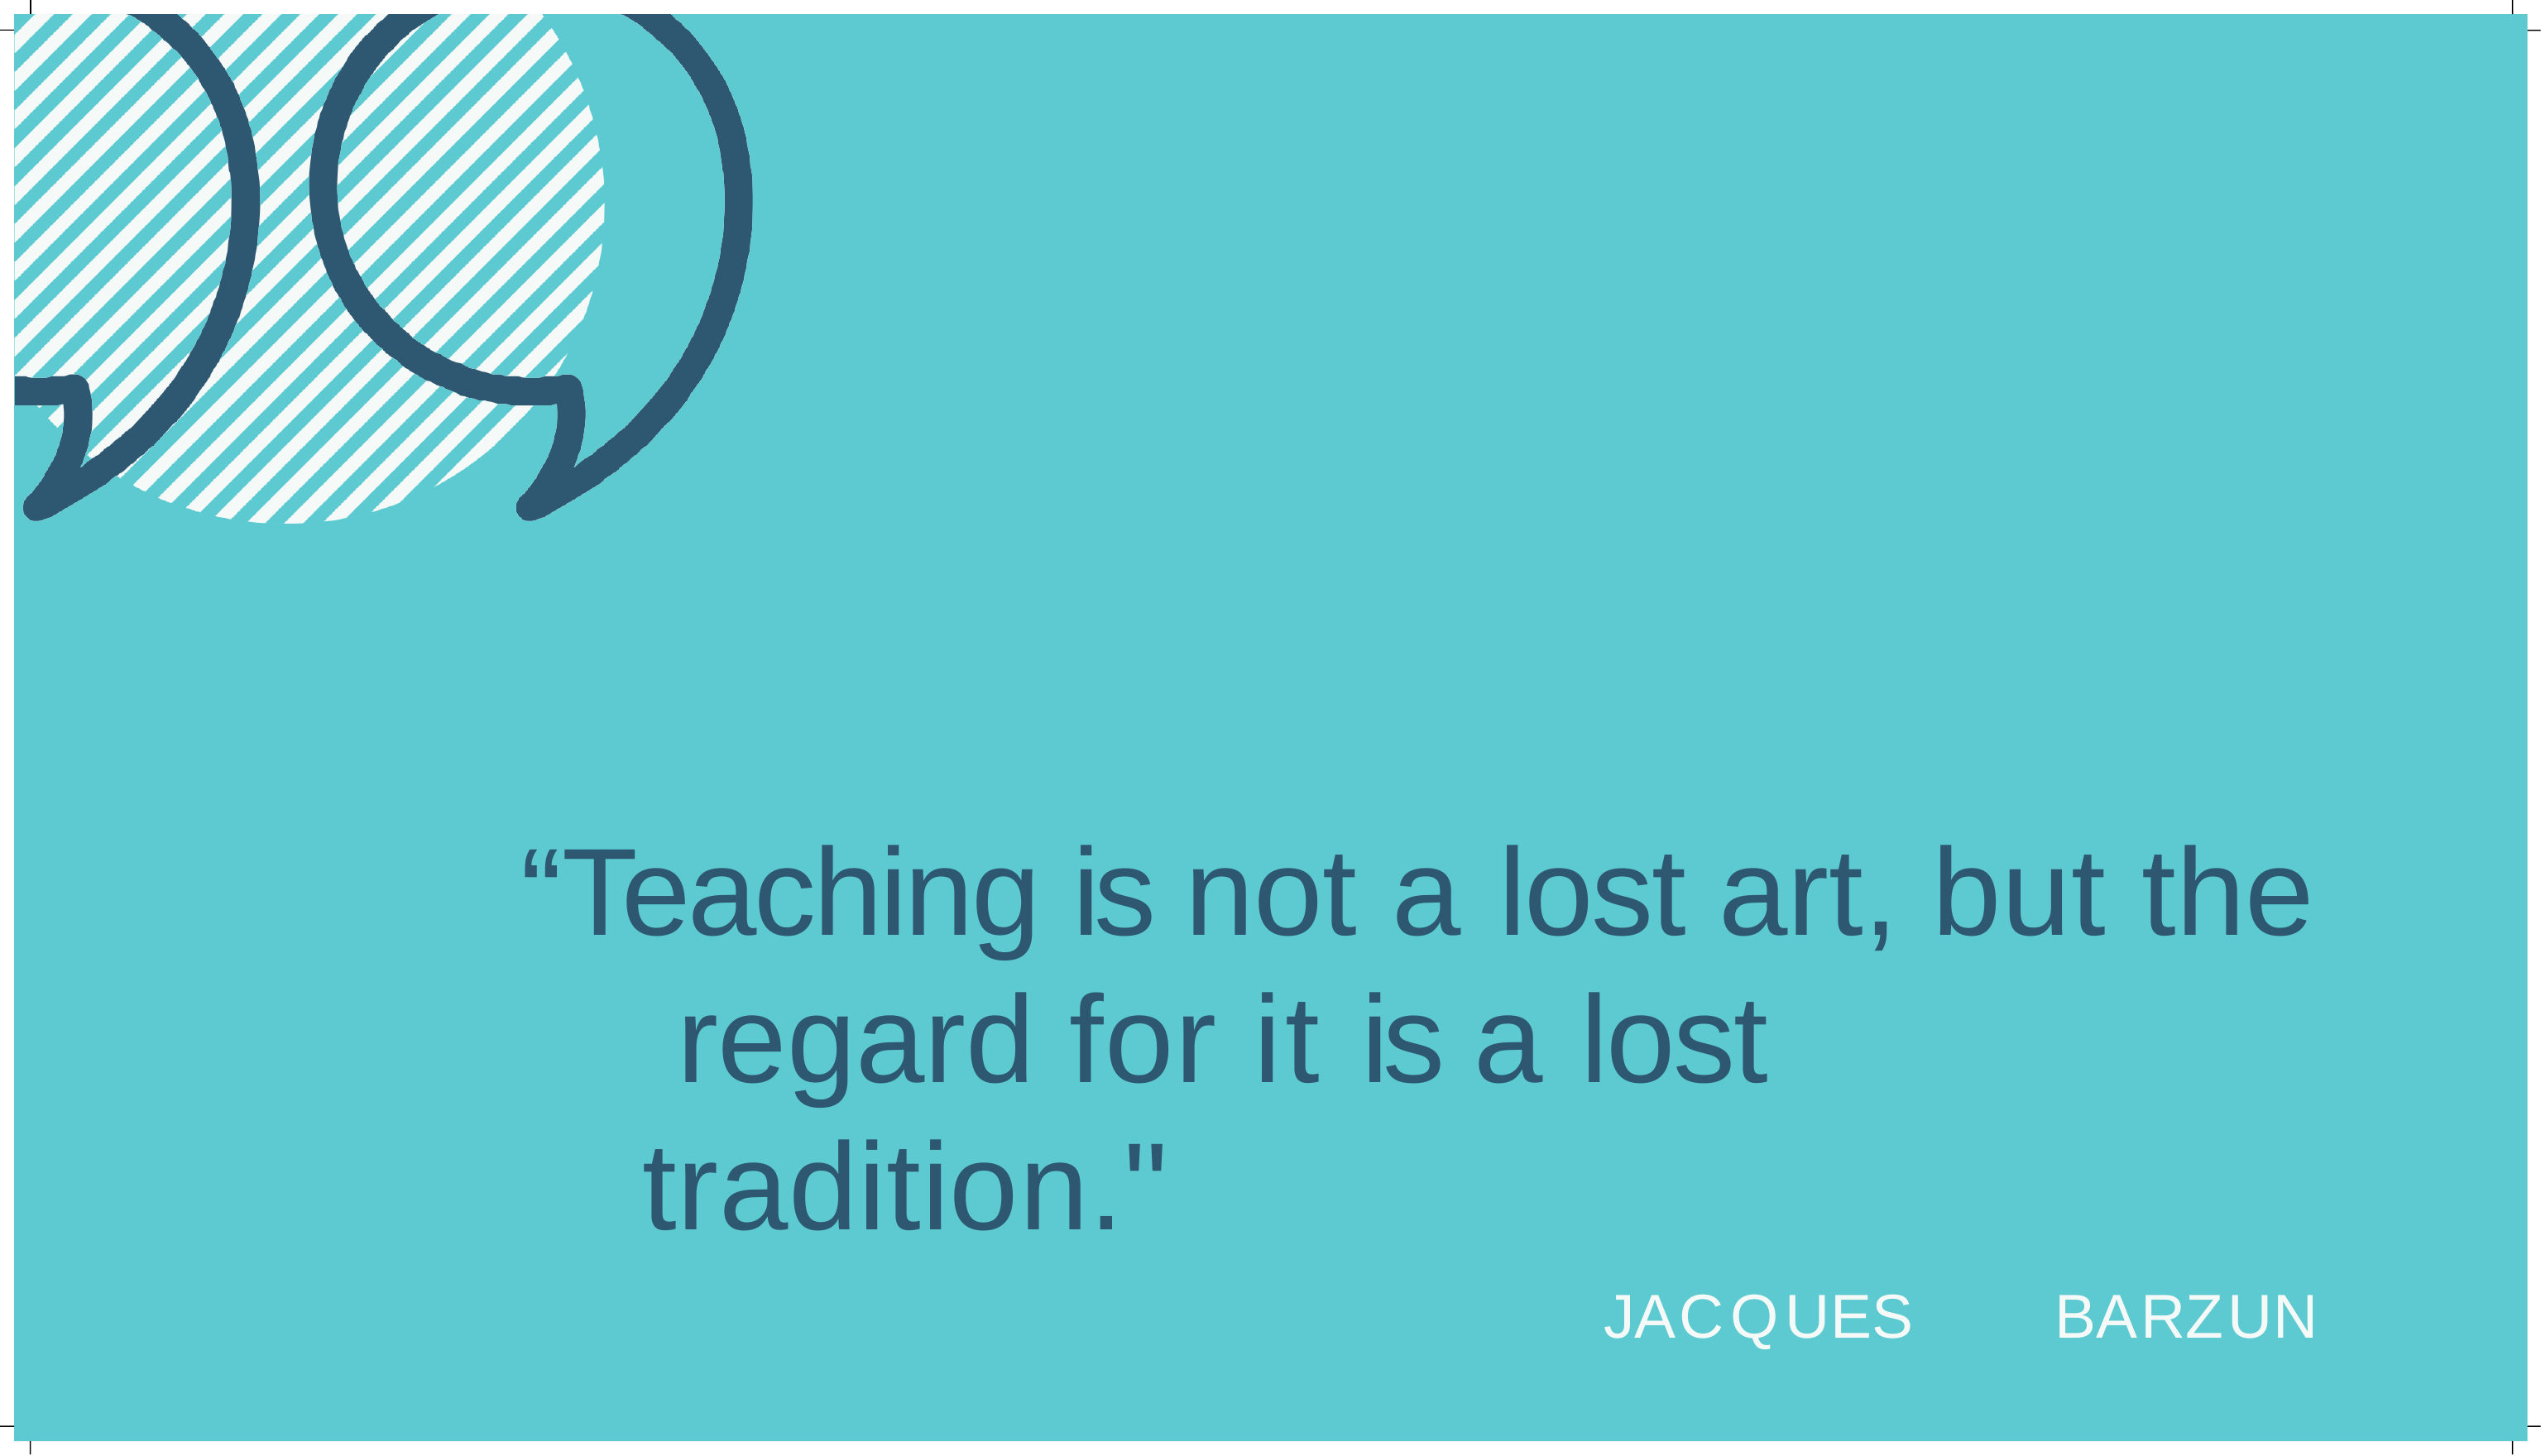

“Teaching is not a lost art, but the  regard for it is a lost tradition."
JACQUES	BARZUN